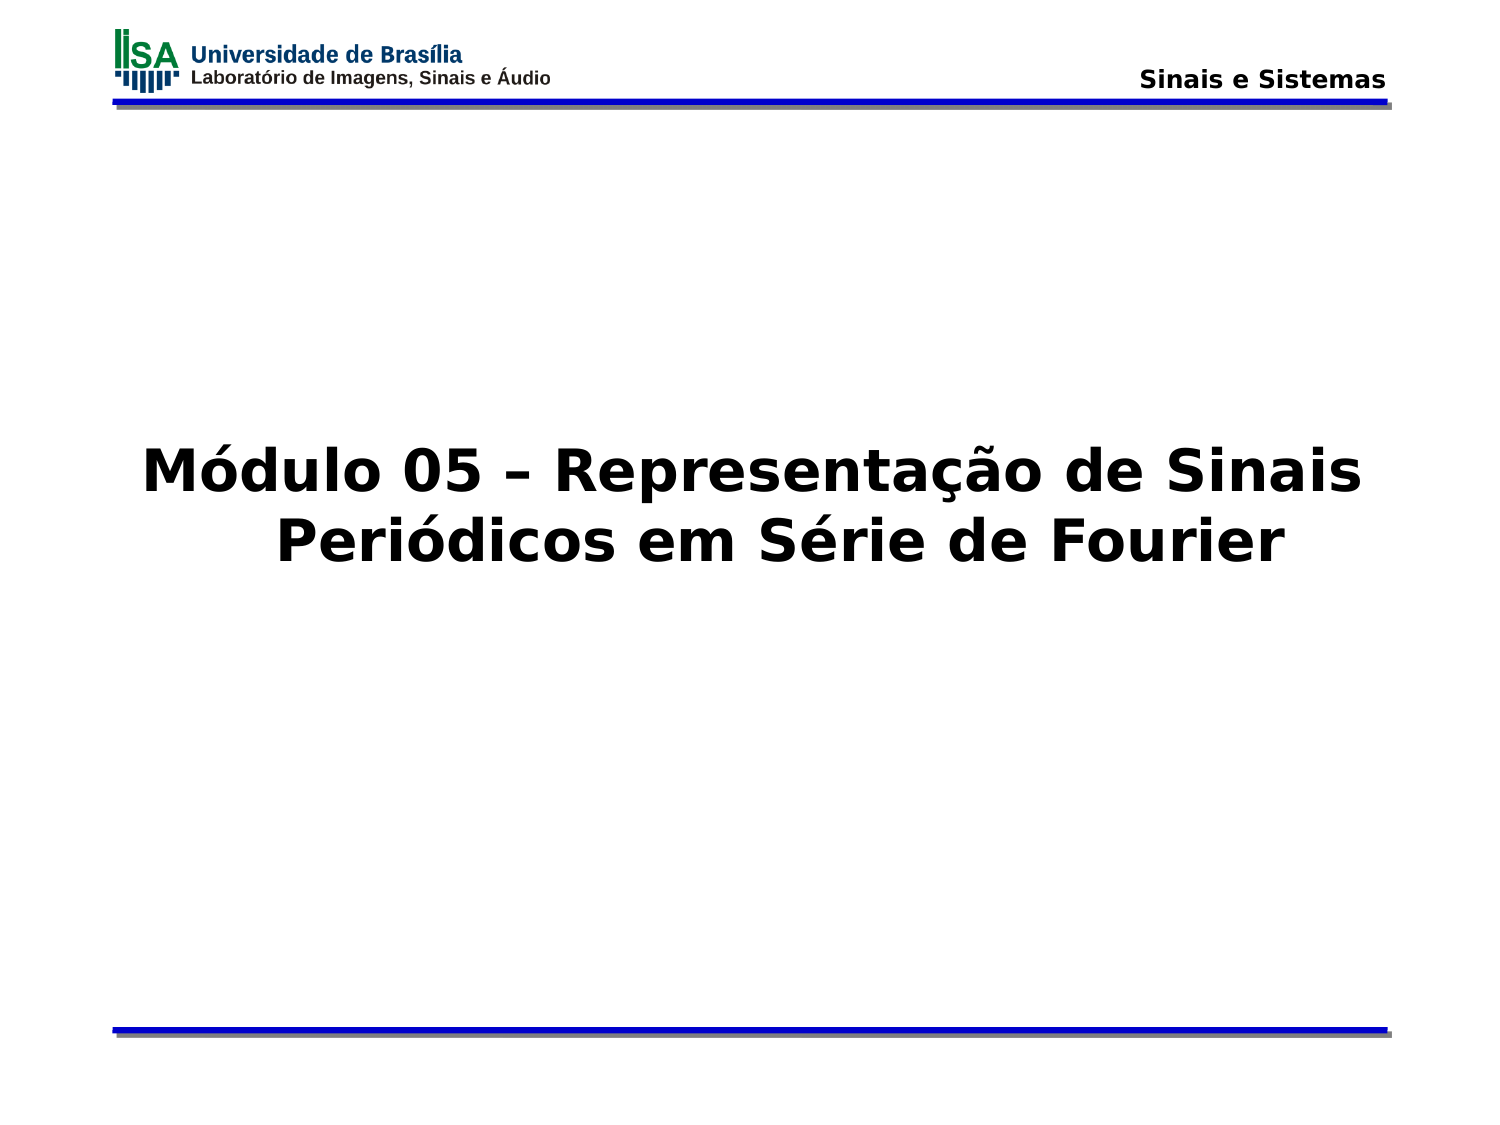

Módulo 05 – Representação de Sinais Periódicos em Série de Fourier